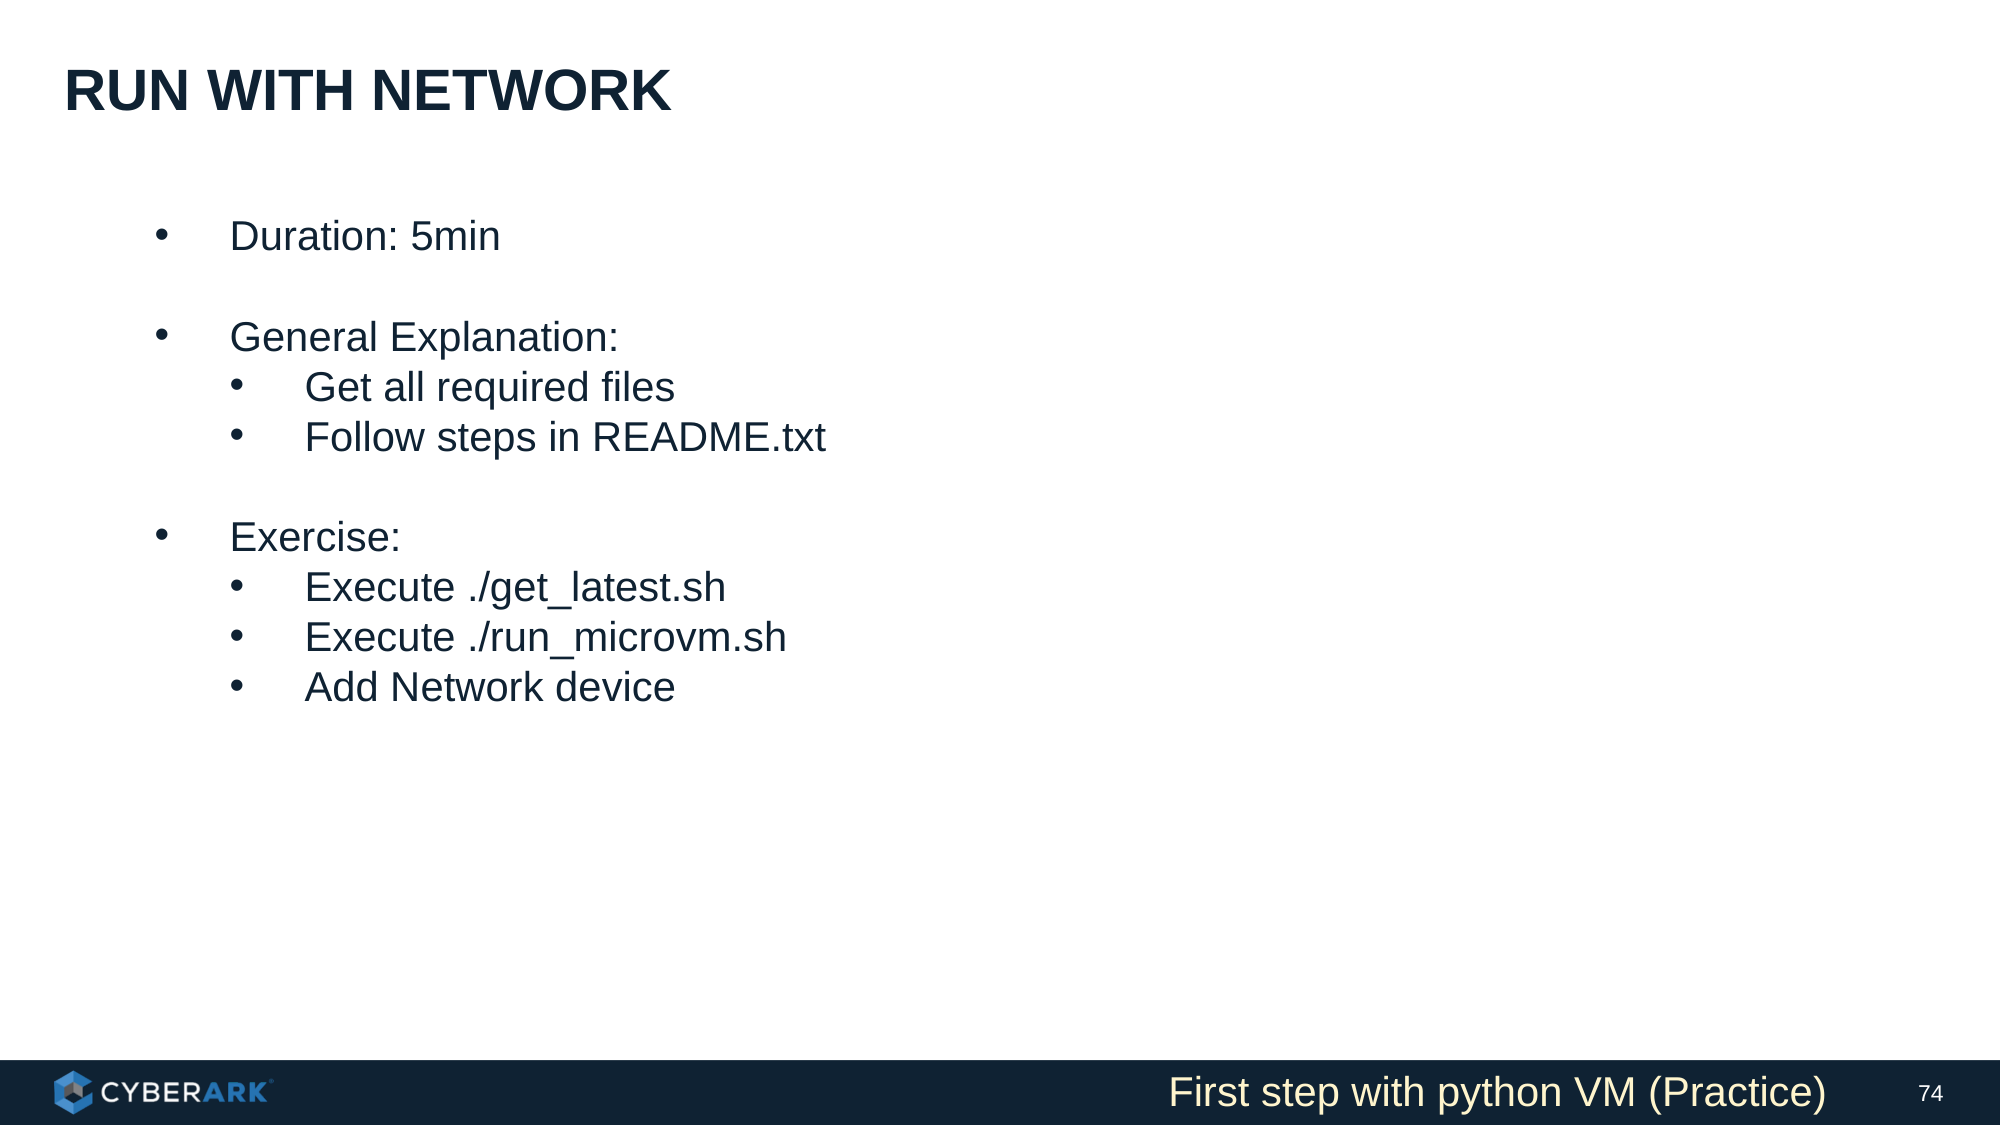

# Run with Network

Duration: 5min

General Explanation:
Get all required files
Follow steps in README.txt

Exercise:
Execute ./get_latest.sh
Execute ./run_microvm.sh
Add Network device
First step with python VM (Practice)
74